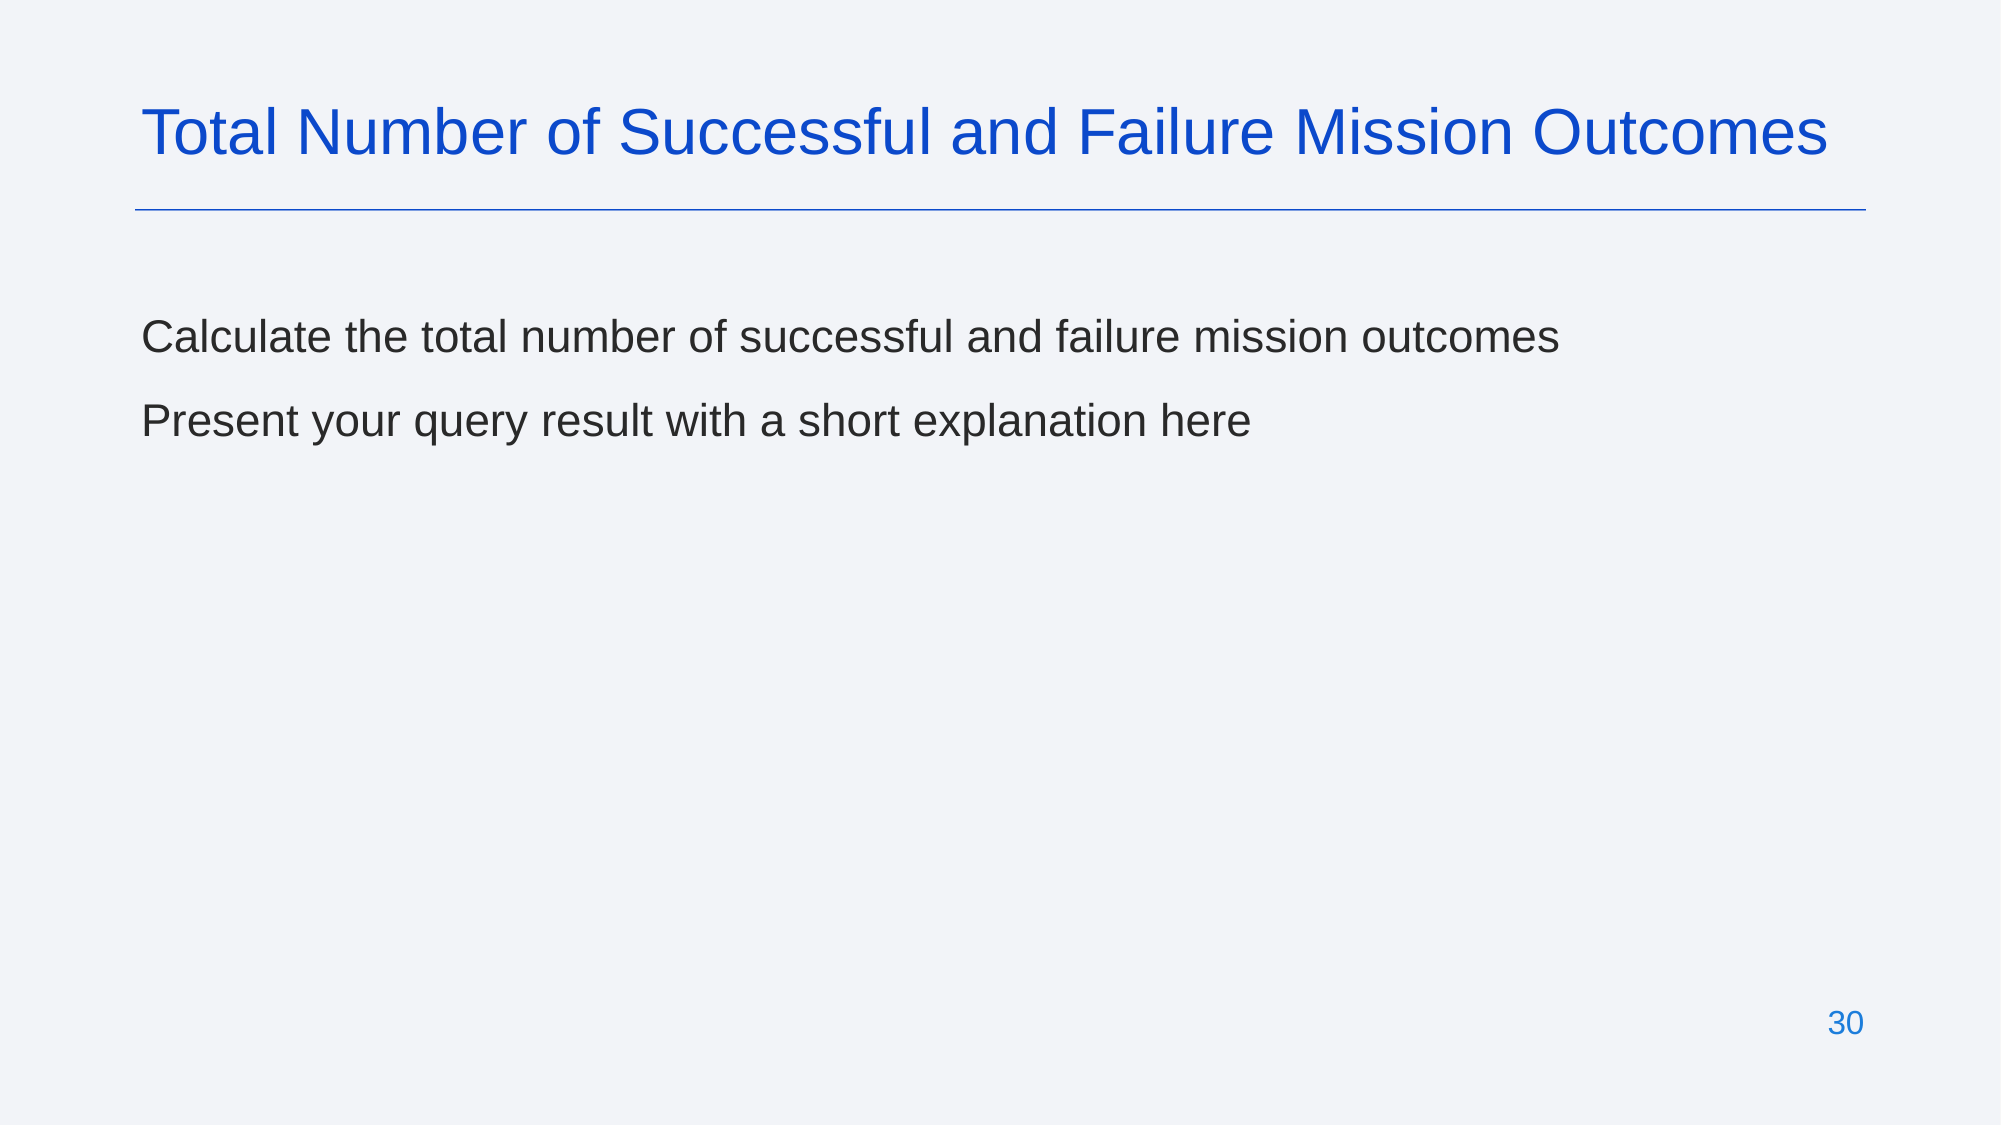

Total Number of Successful and Failure Mission Outcomes
Calculate the total number of successful and failure mission outcomes
Present your query result with a short explanation here
30